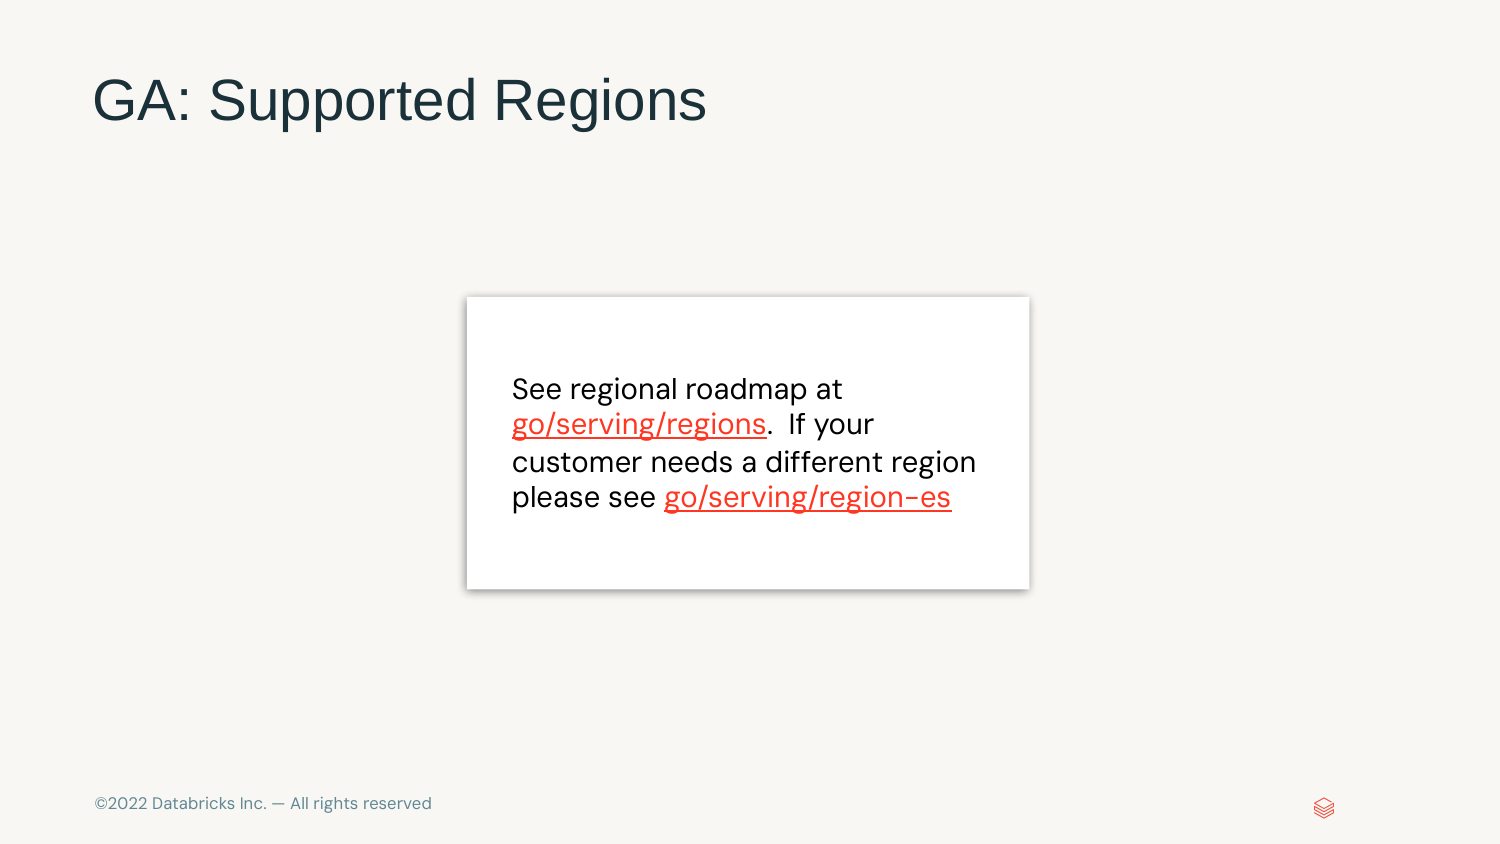

# GA: Supported Regions
See regional roadmap at go/serving/regions.  If your customer needs a different region please see go/serving/region-es